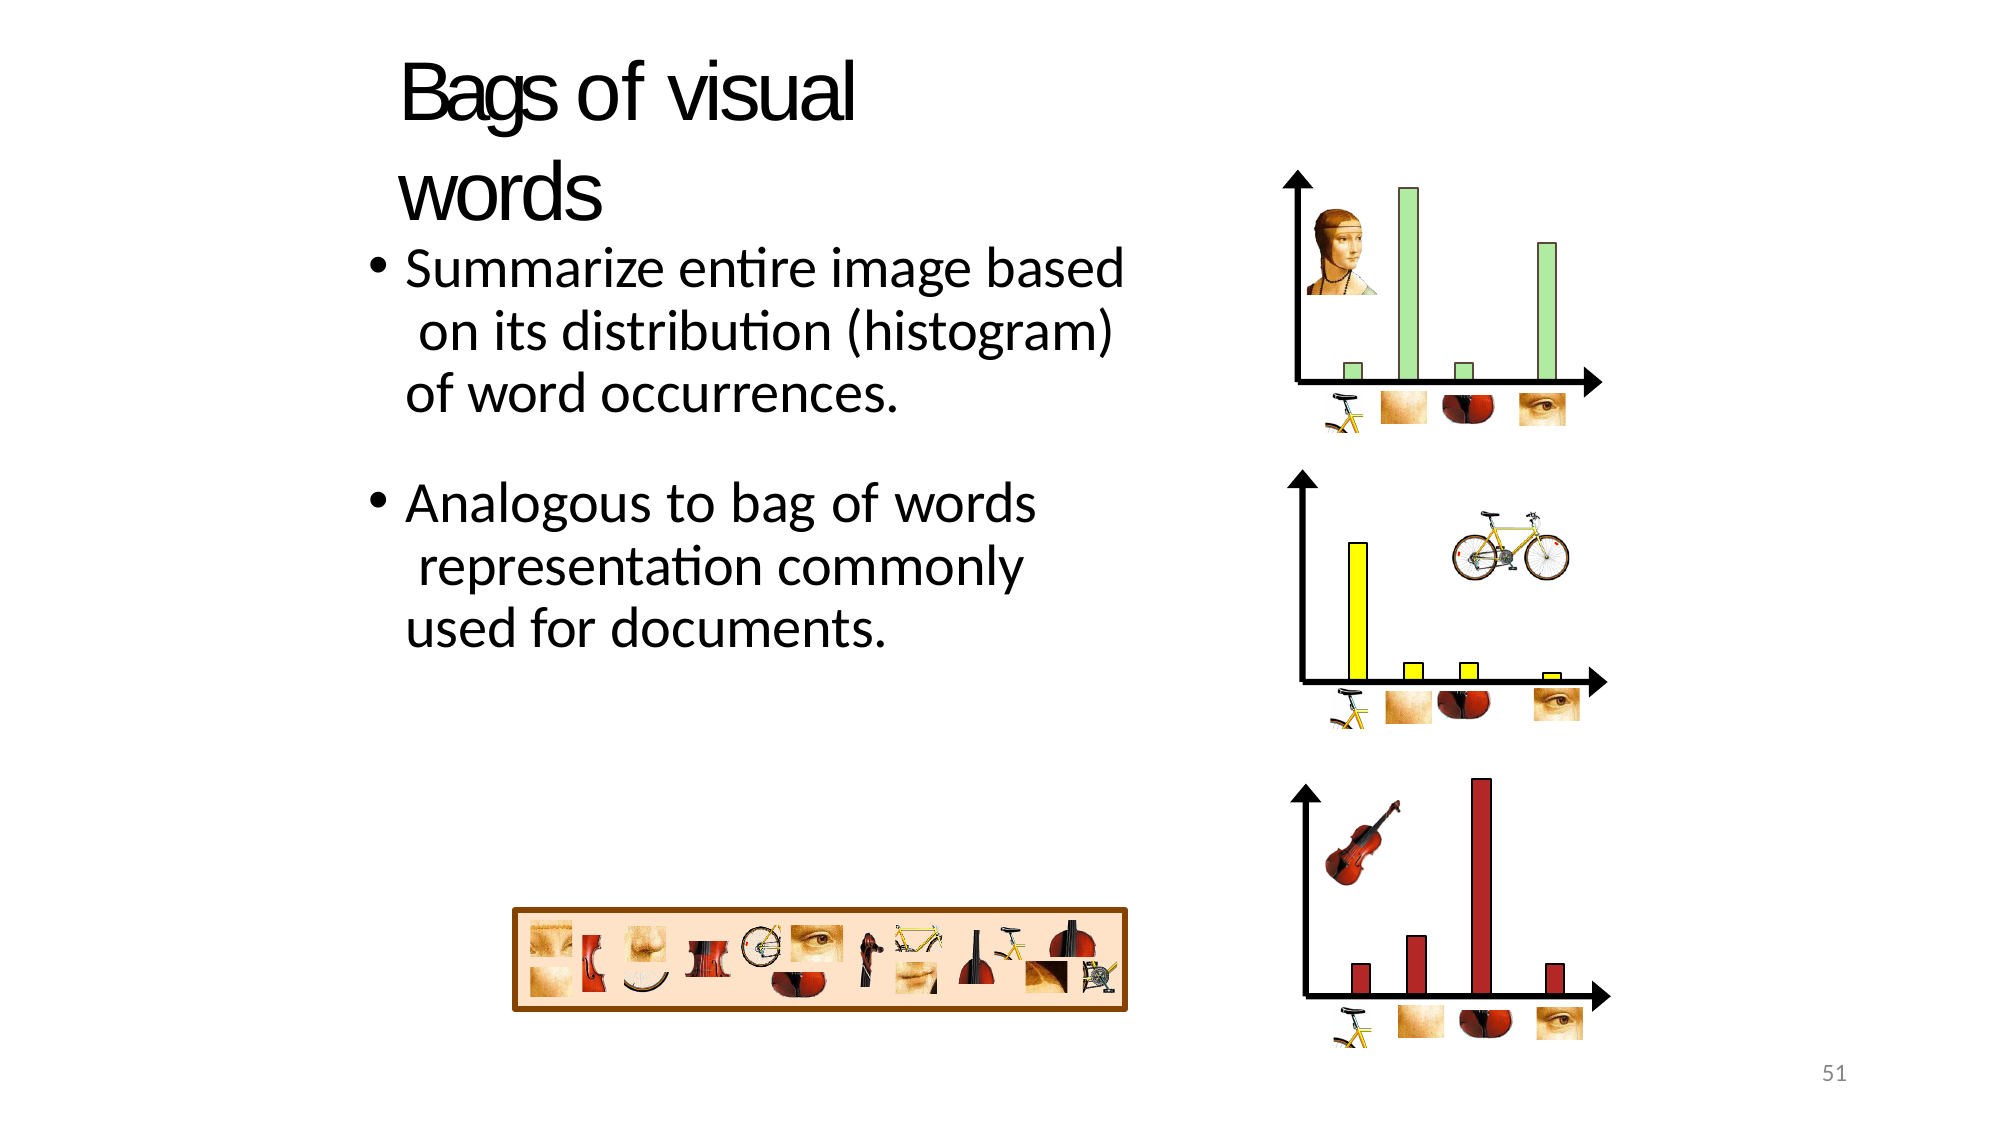

# Bags of visual words

Summarize entire image based  on its distribution (histogram)  of word occurrences.
Analogous to bag of words  representation commonly  used for documents.

51